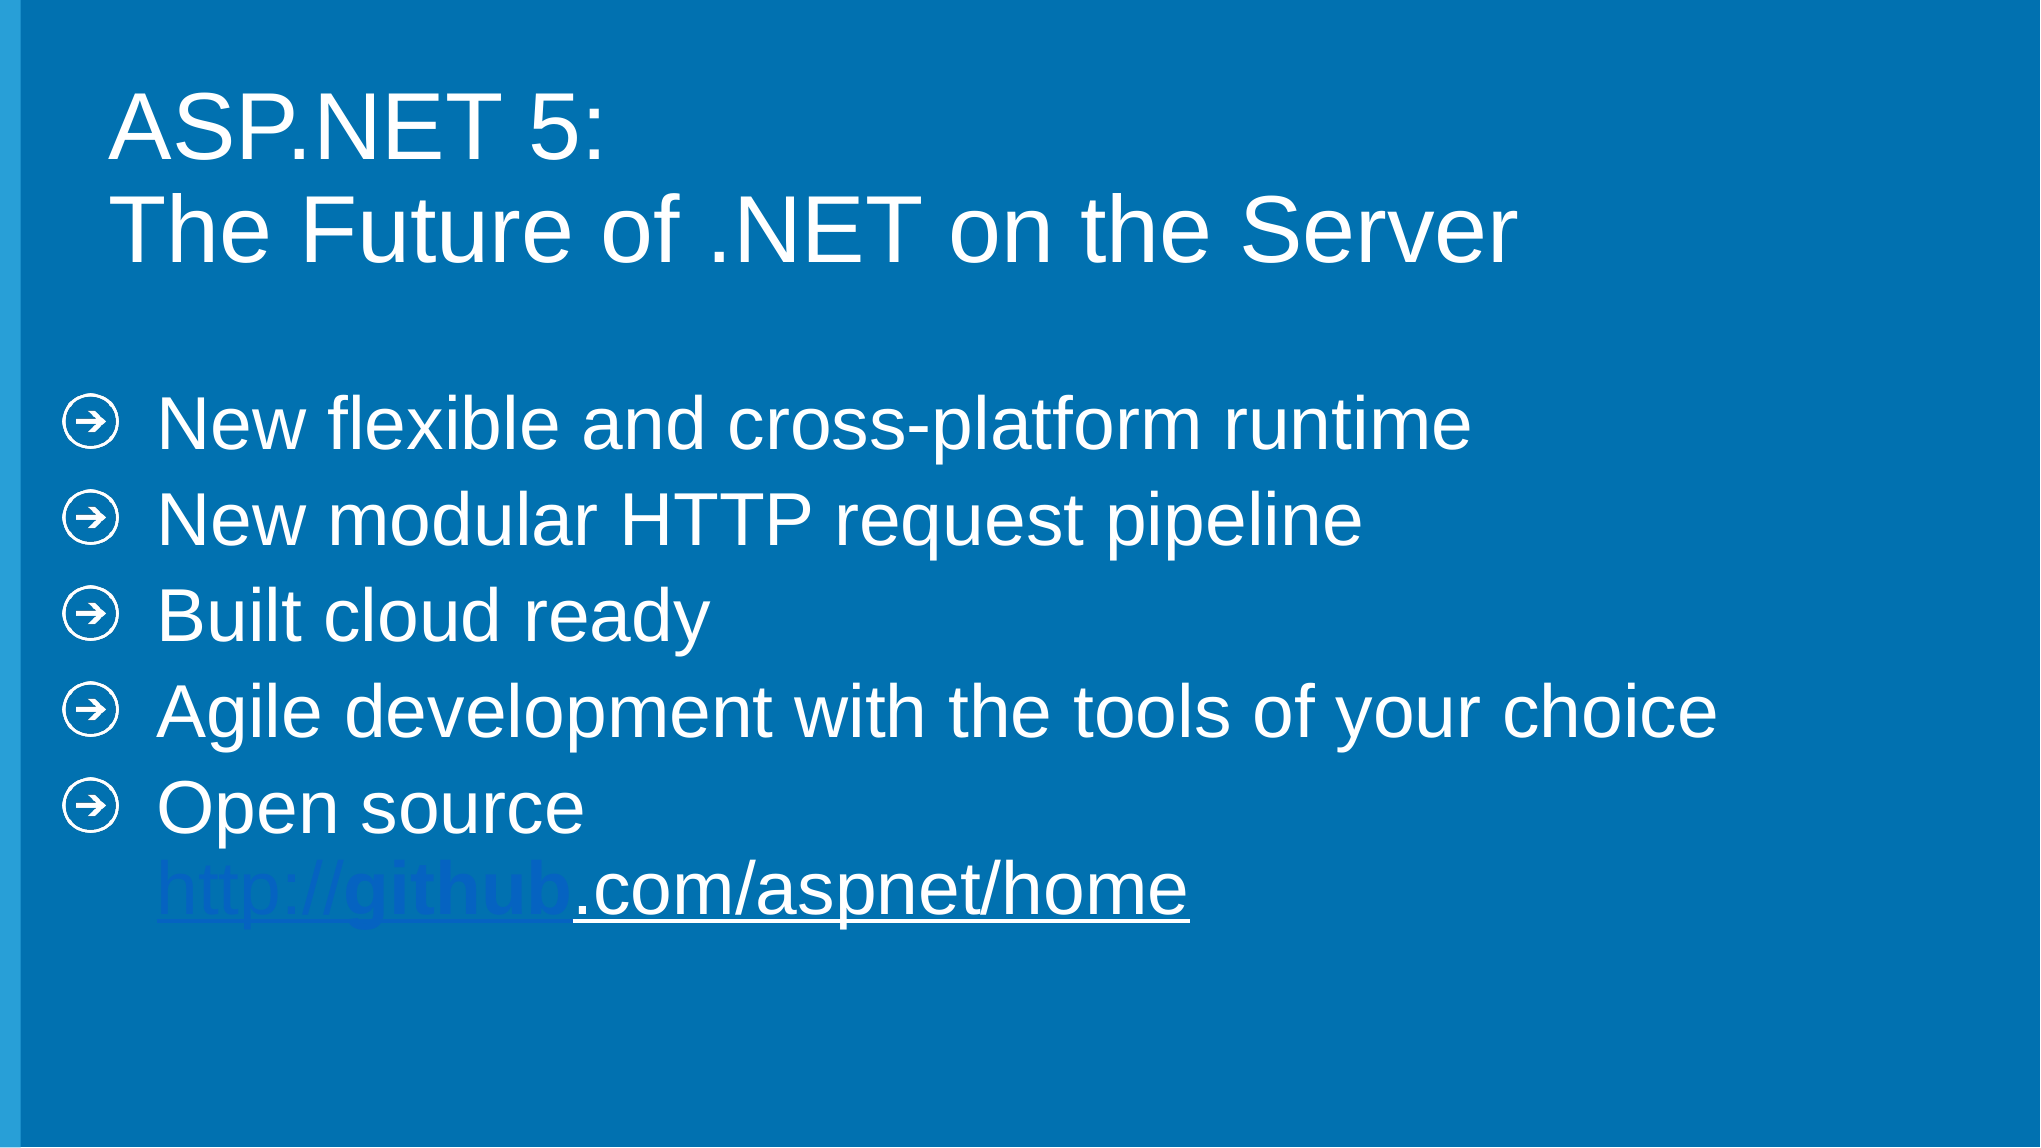

# ASP.NET 5: The Future of .NET on the Server

New flexible and cross-platform runtime
New modular HTTP request pipeline
Built cloud ready
Agile development with the tools of your choice
Open source
http://github.com/aspnet/home